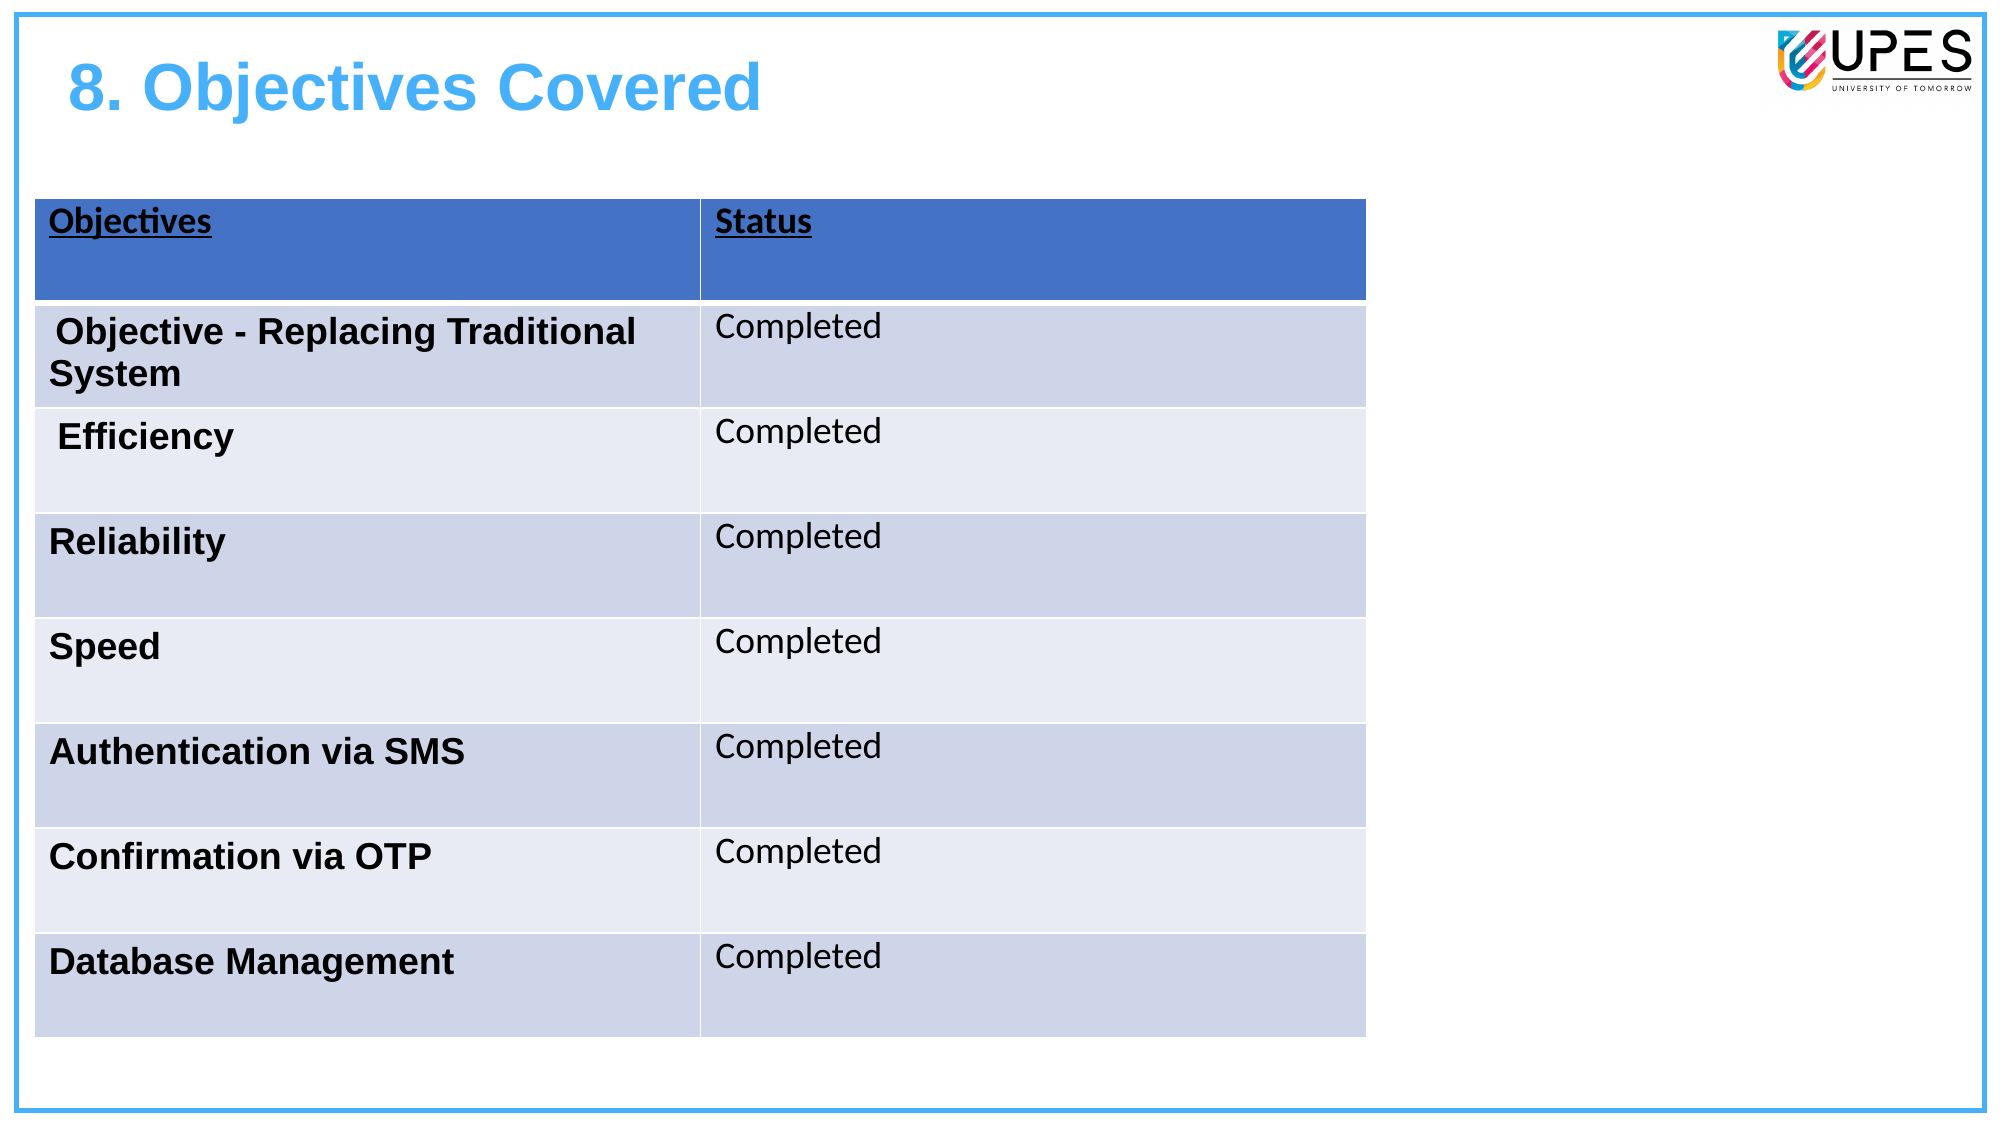

8. Objectives Covered
| Objectives | Status |
| --- | --- |
| Objective - Replacing Traditional System | Completed |
| Efficiency | Completed |
| Reliability | Completed |
| Speed | Completed |
| Authentication via SMS | Completed |
| Confirmation via OTP | Completed |
| Database Management | Completed |